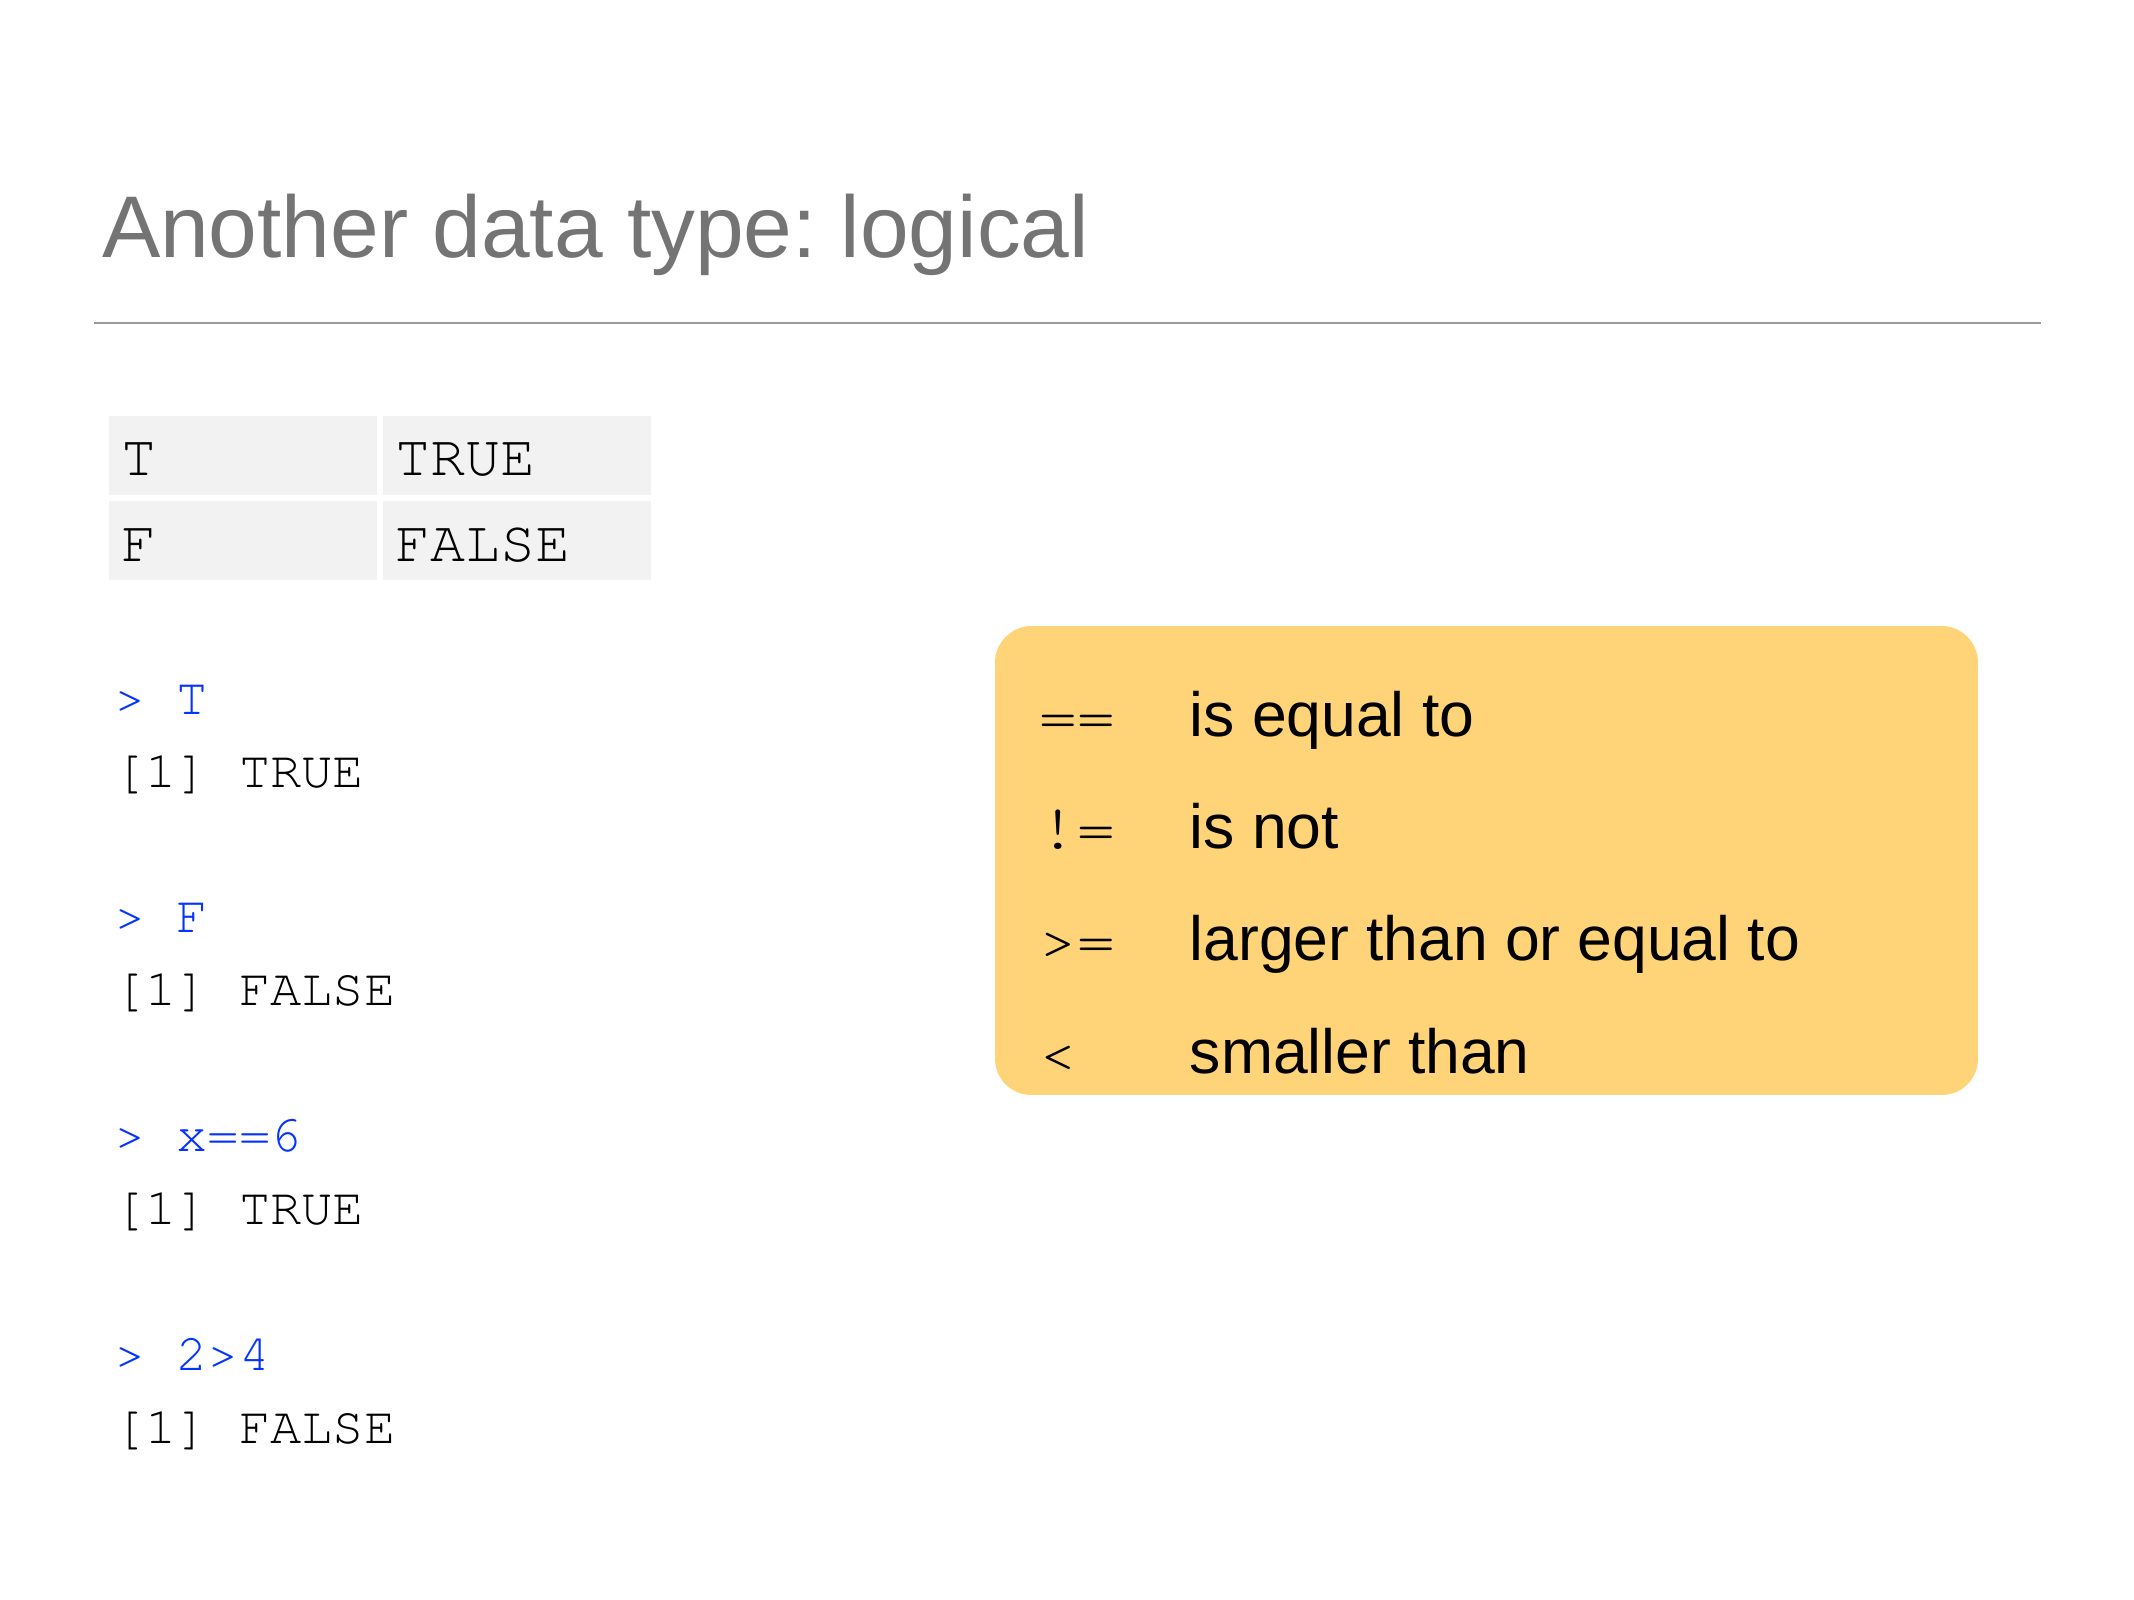

# Another data type: logical
| T | TRUE |
| --- | --- |
| F | FALSE |
> T
[1] TRUE

> F
[1] FALSE

> x==6
[1] TRUE

> 2>4
[1] FALSE
==  is equal to
!=  is not
>=  larger than or equal to
<   smaller than